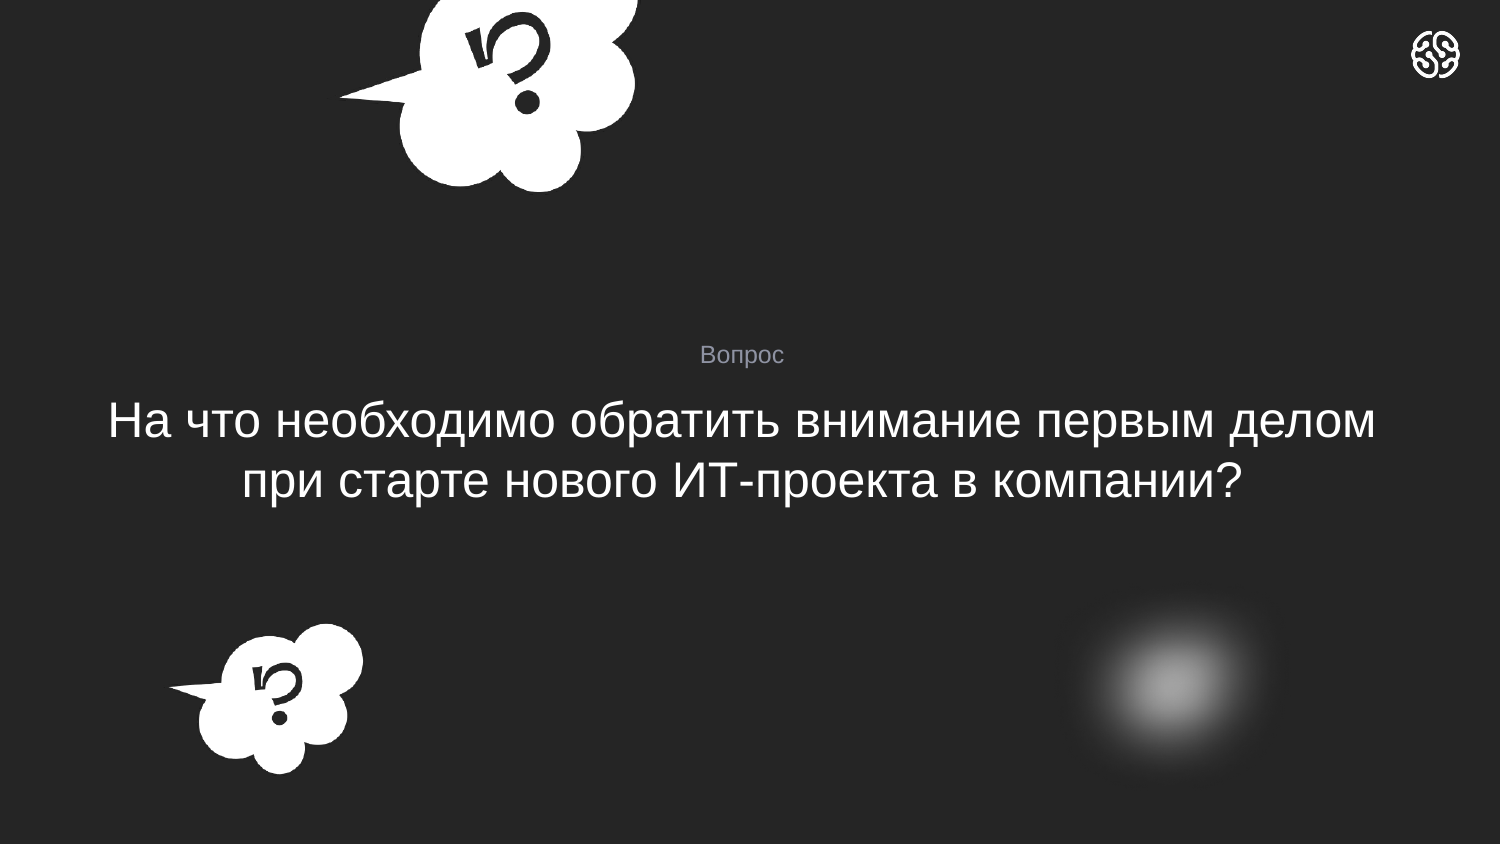

Вопрос
# На что необходимо обратить внимание первым делом при старте нового ИТ-проекта в компании?